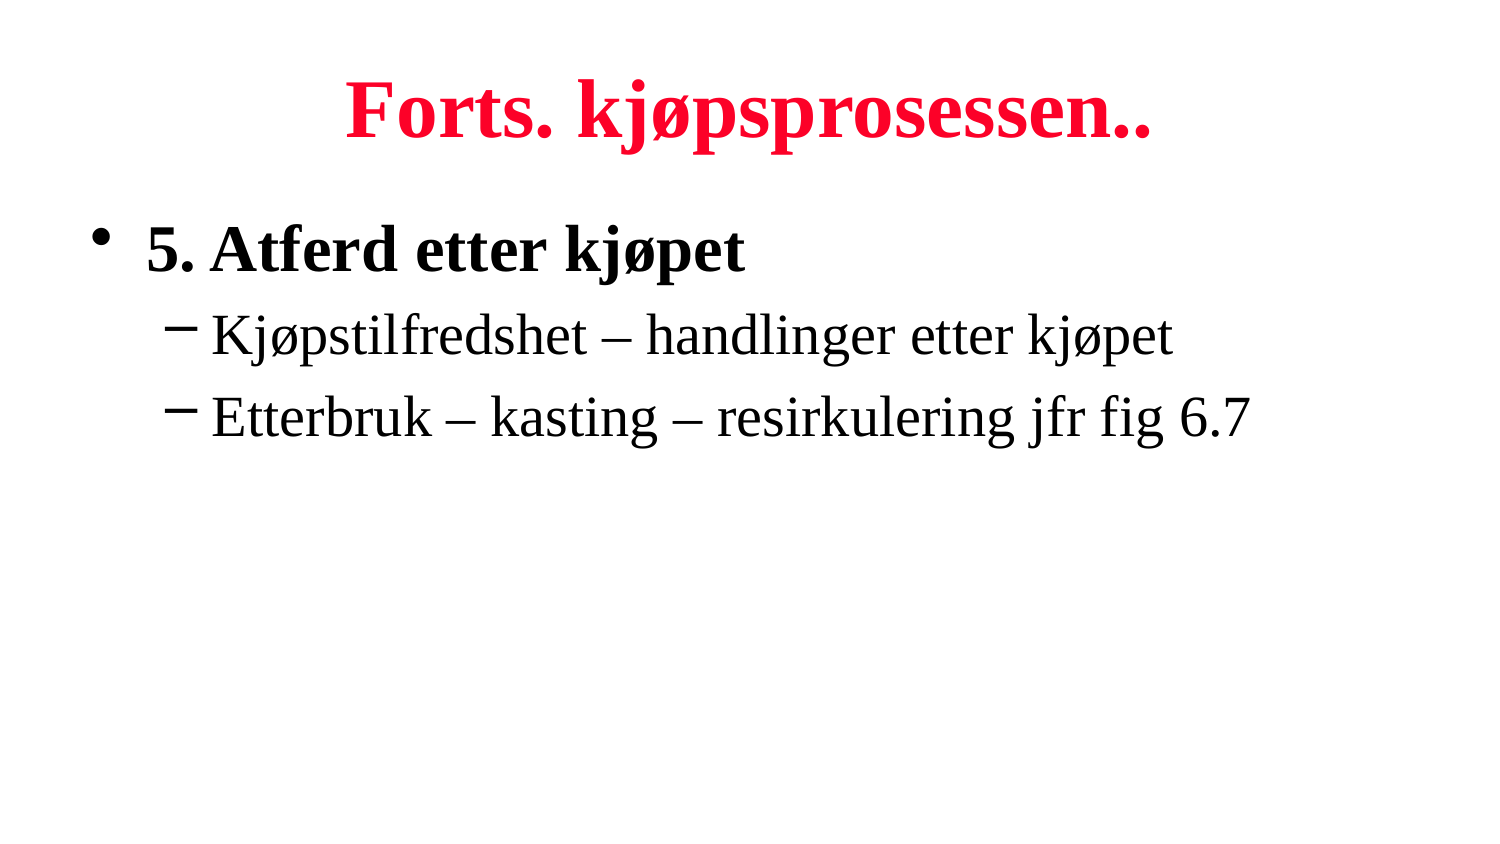

# Forts. kjøpsprosessen..
5. Atferd etter kjøpet
Kjøpstilfredshet – handlinger etter kjøpet
Etterbruk – kasting – resirkulering jfr fig 6.7